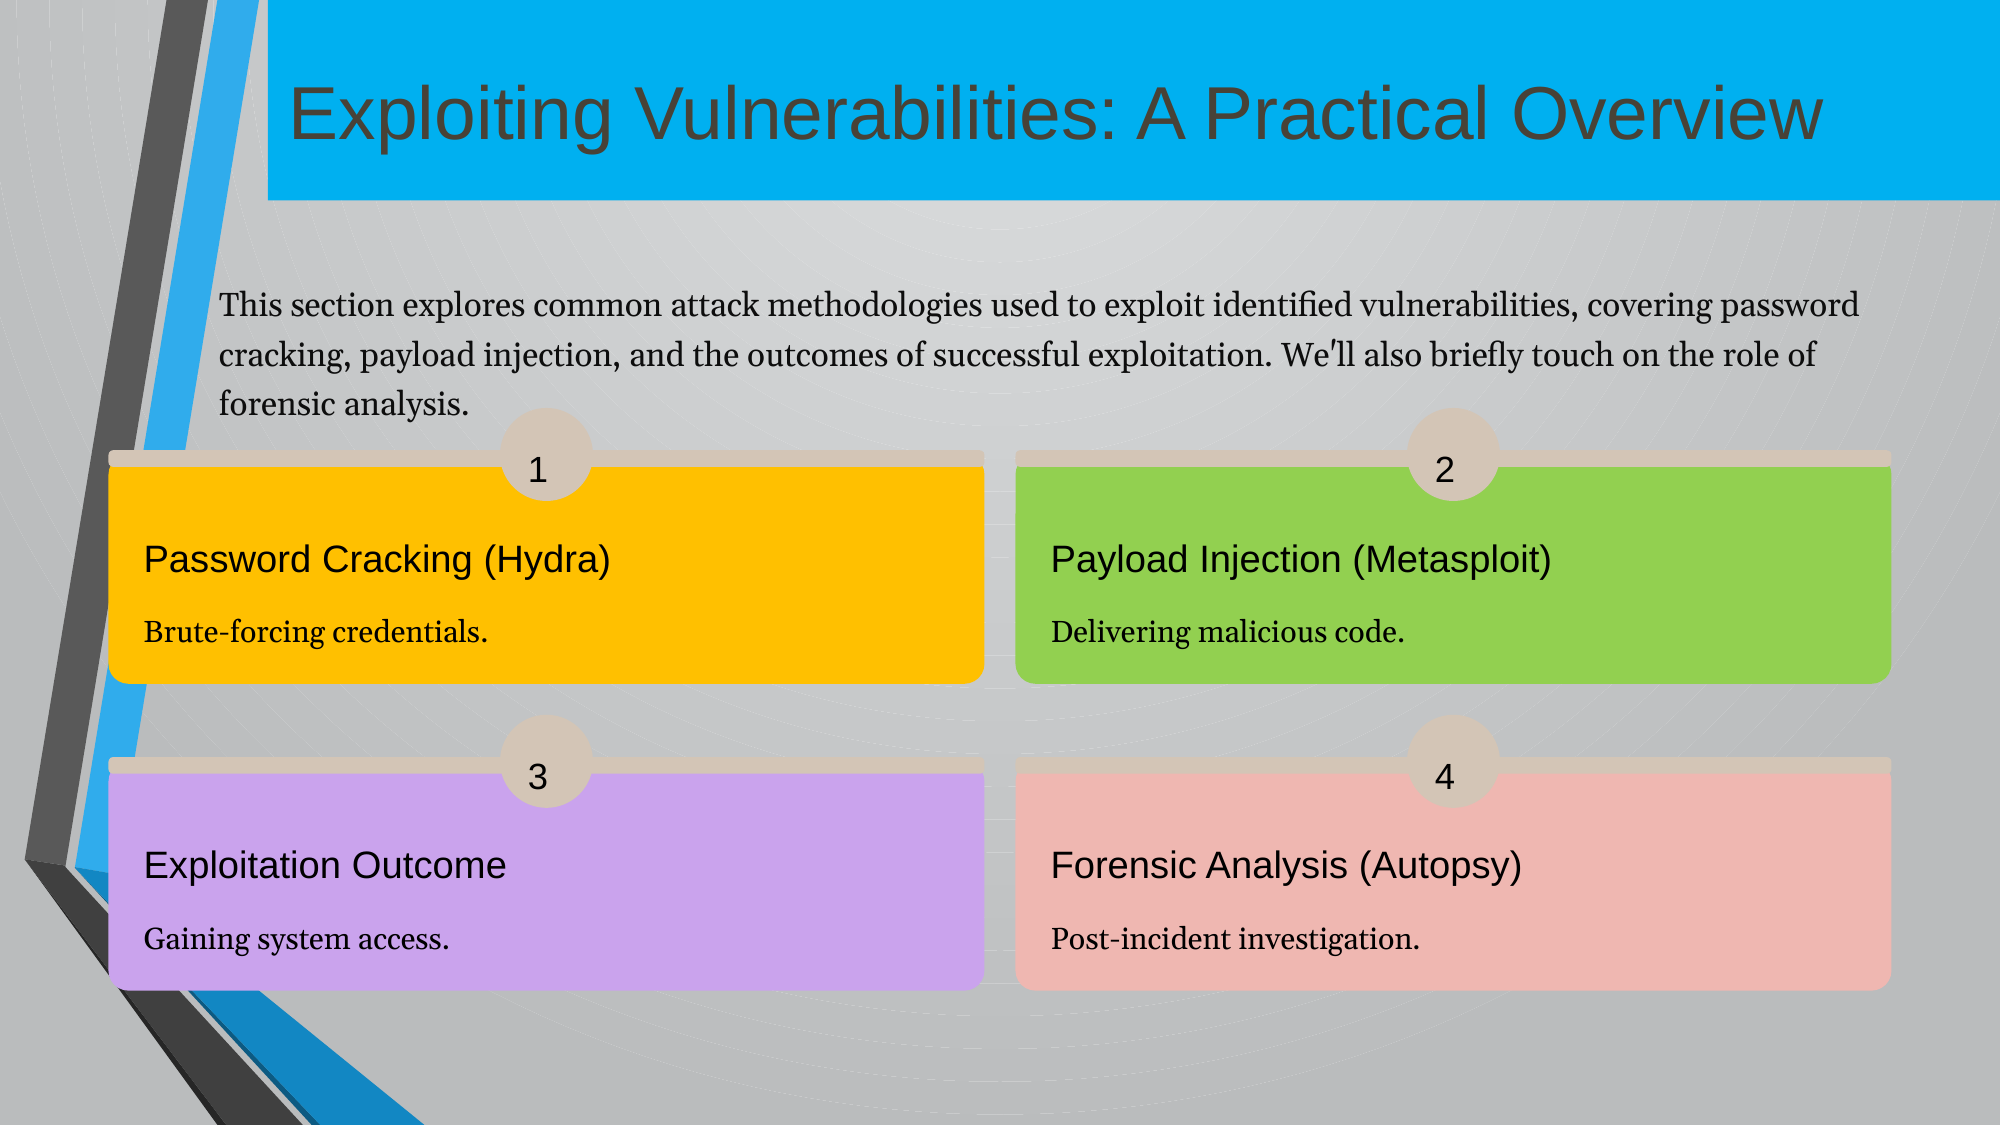

Exploiting Vulnerabilities: A Practical Overview
This section explores common attack methodologies used to exploit identified vulnerabilities, covering password cracking, payload injection, and the outcomes of successful exploitation. We'll also briefly touch on the role of forensic analysis.

1
2

Password Cracking (Hydra)
Payload Injection (Metasploit)
Brute-forcing credentials.
Delivering malicious code.

3
4

Exploitation Outcome
Forensic Analysis (Autopsy)
Gaining system access.
Post-incident investigation.